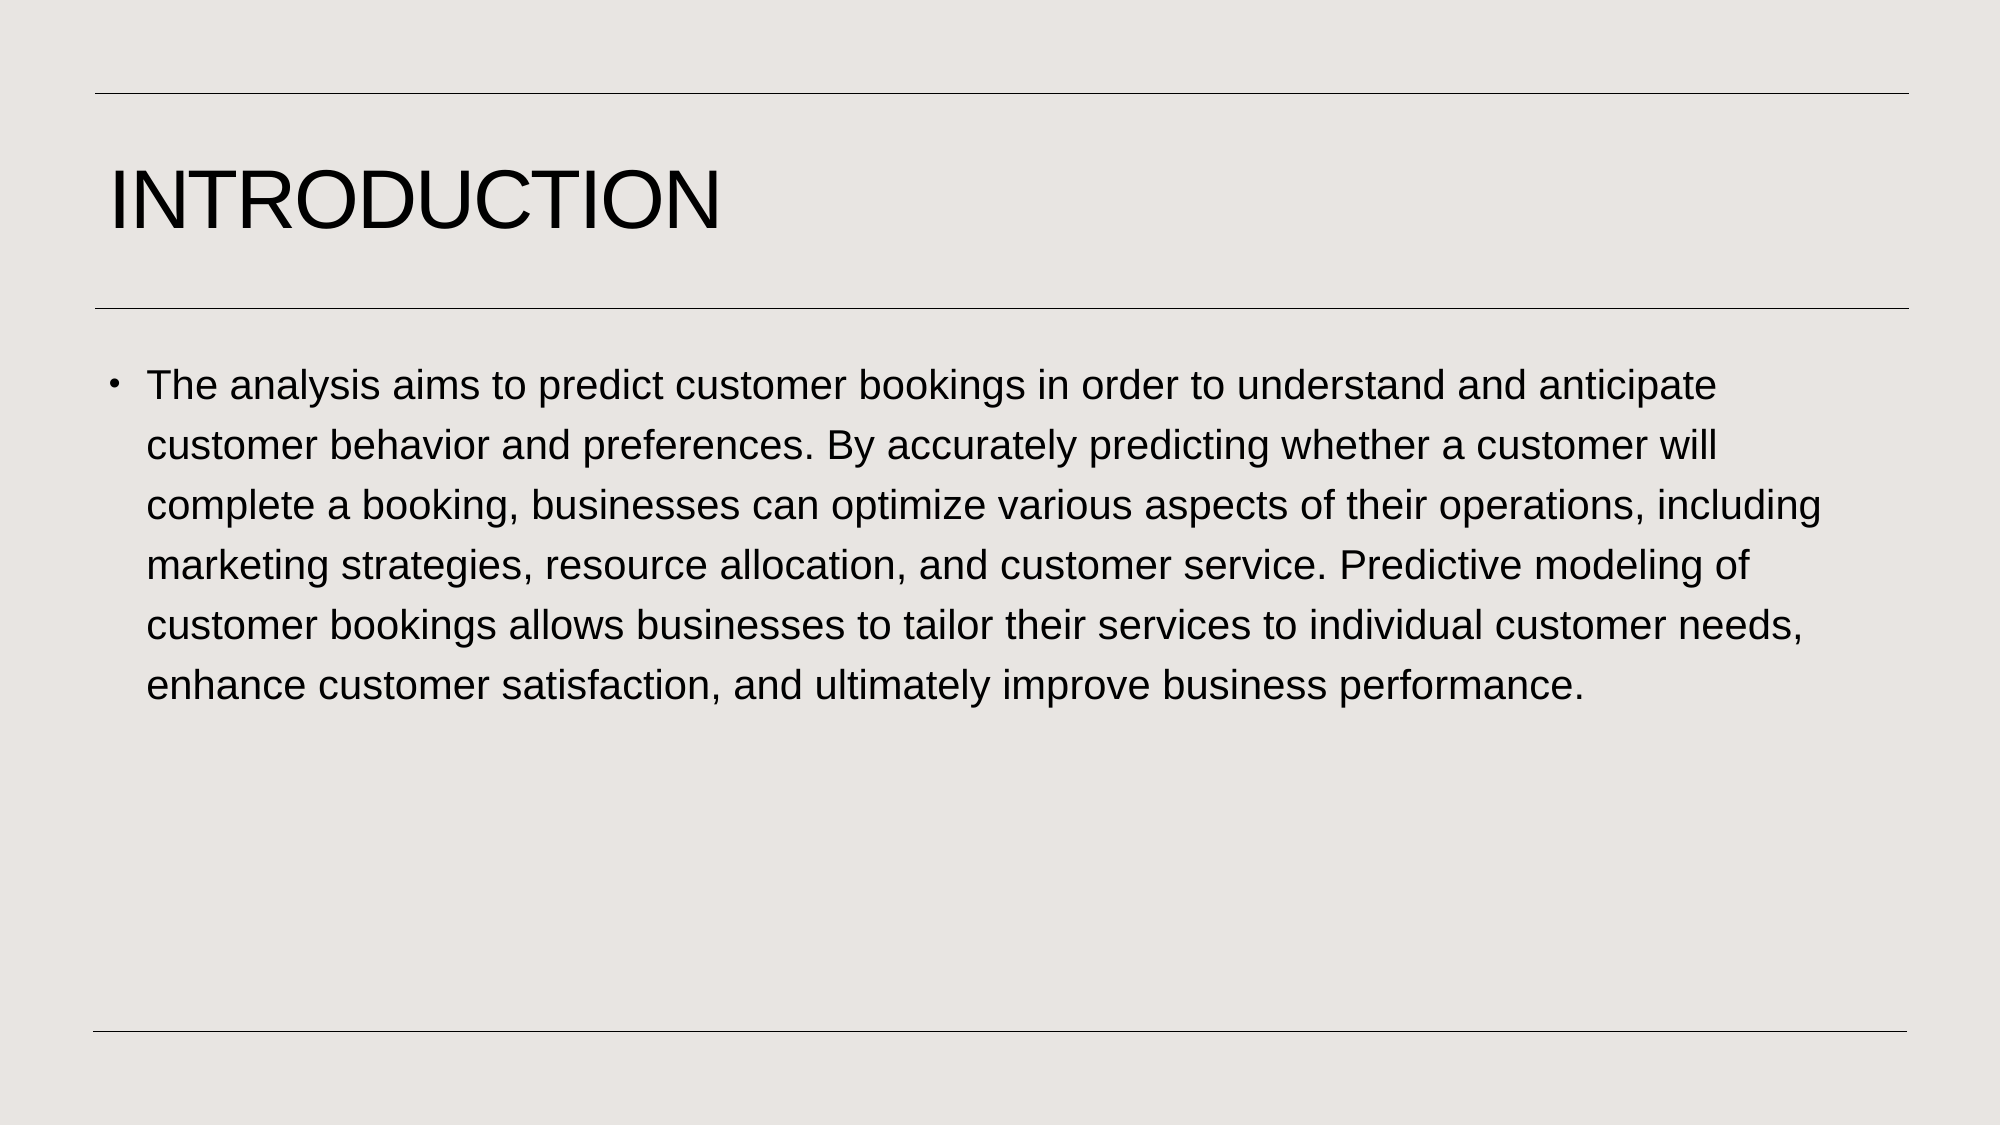

# INTRODUCTION
The analysis aims to predict customer bookings in order to understand and anticipate customer behavior and preferences. By accurately predicting whether a customer will complete a booking, businesses can optimize various aspects of their operations, including marketing strategies, resource allocation, and customer service. Predictive modeling of customer bookings allows businesses to tailor their services to individual customer needs, enhance customer satisfaction, and ultimately improve business performance.